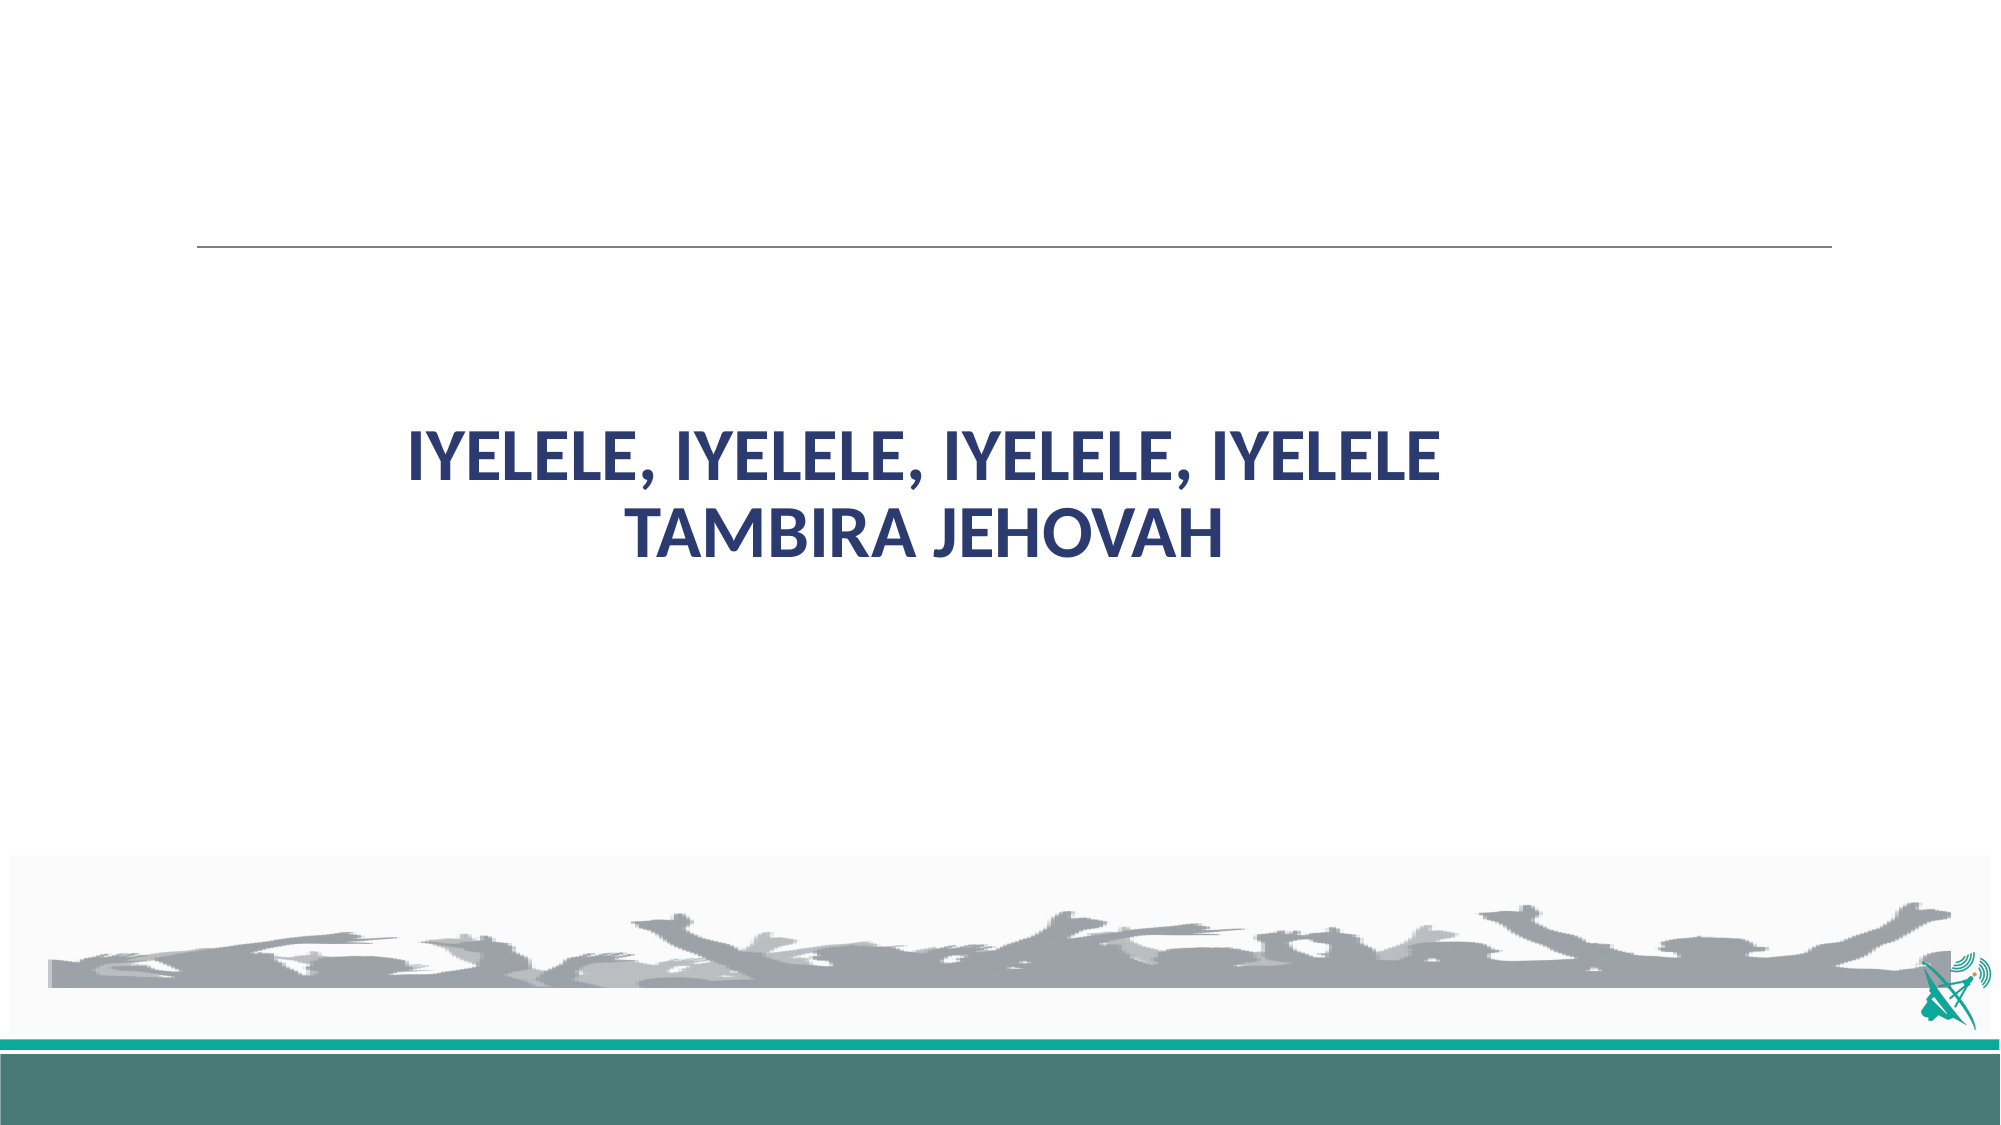

# IYELELE, IYELELE, IYELELE, IYELELE TAMBIRA JEHOVAH